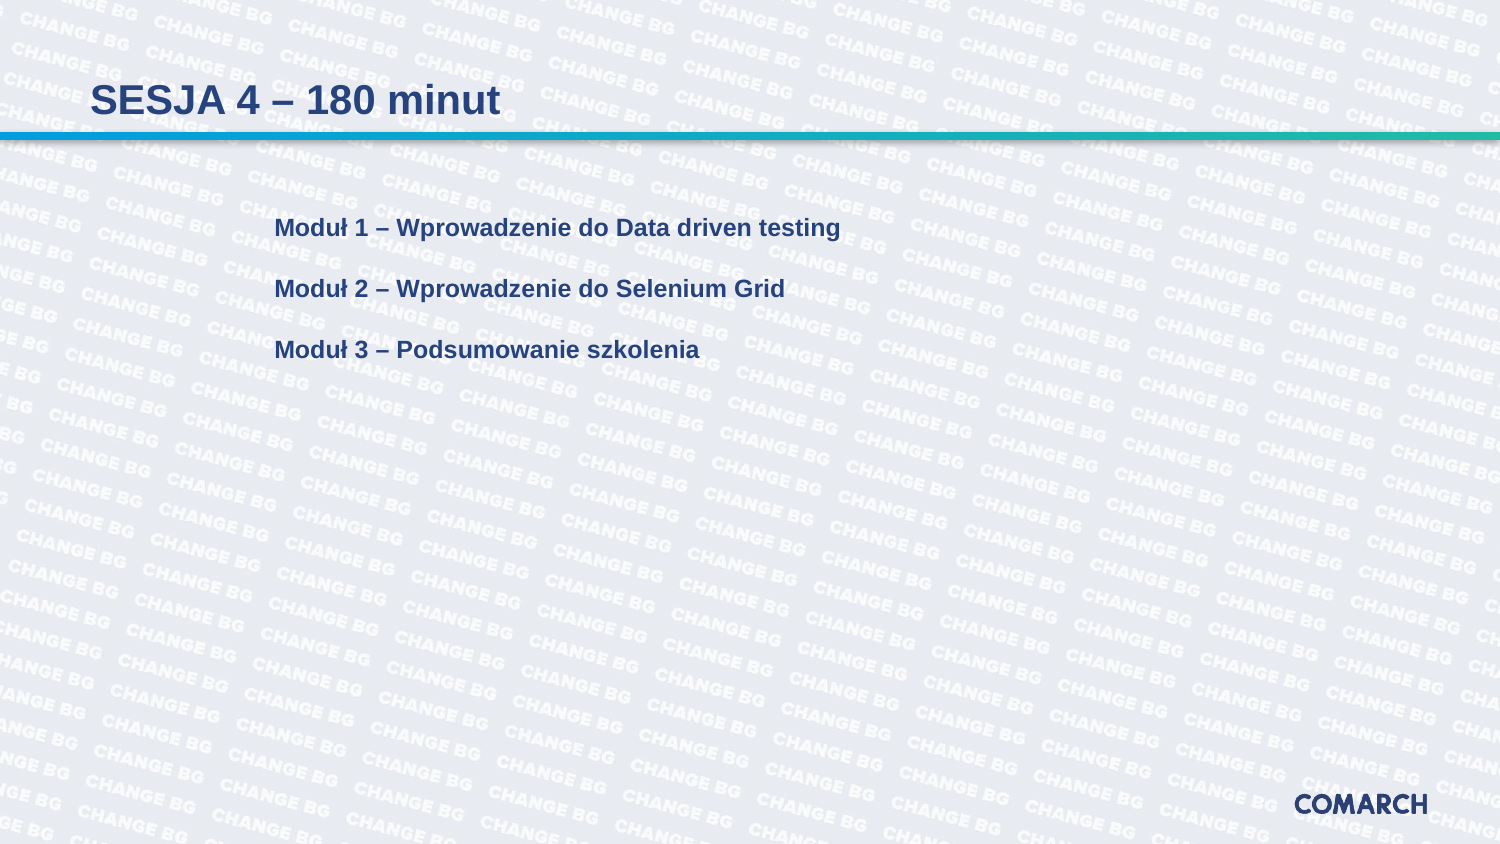

# SESJA 4 – 180 minut

Moduł 1 – Wprowadzenie do Data driven testing

Moduł 2 – Wprowadzenie do Selenium Grid

Moduł 3 – Podsumowanie szkolenia